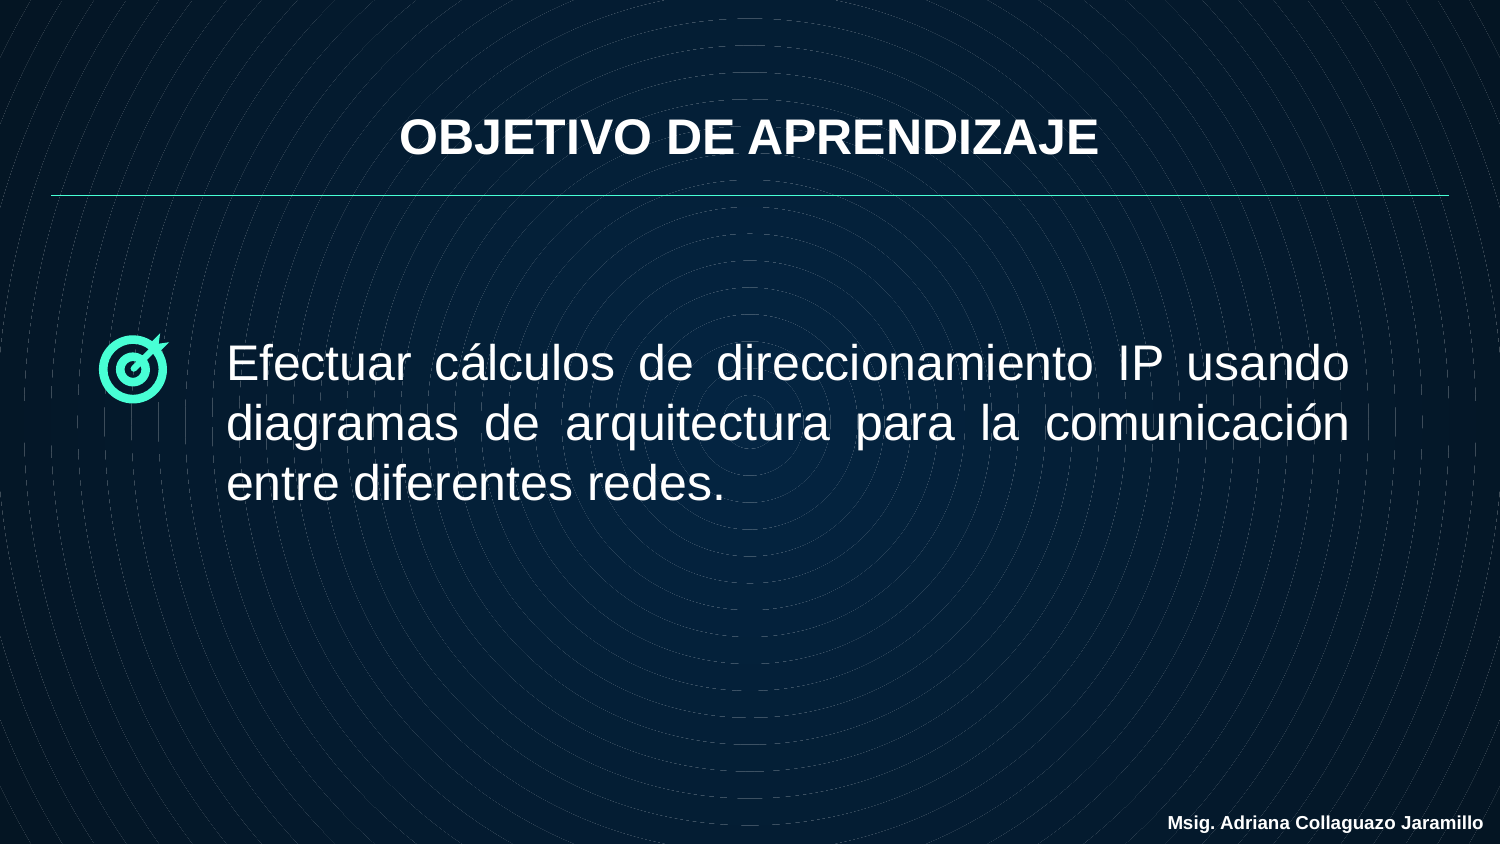

# OBJETIVO DE APRENDIZAJE
Efectuar cálculos de direccionamiento IP usando diagramas de arquitectura para la comunicación entre diferentes redes.

Msig. Adriana Collaguazo Jaramillo